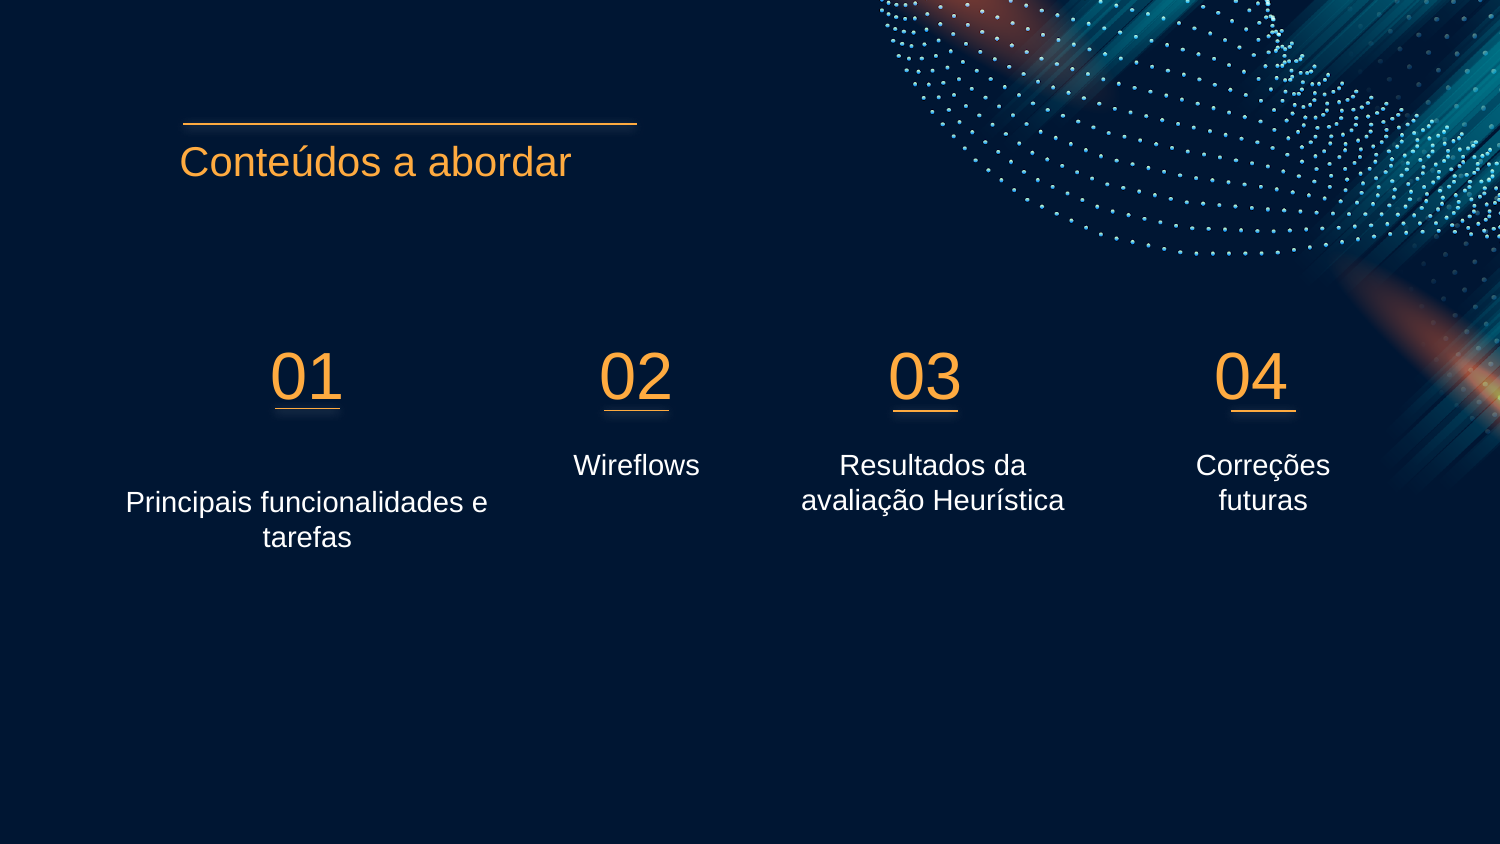

Conteúdos a abordar
01
02
03
04
Wireflows
Correções futuras
Principais funcionalidades e tarefas
Resultados da avaliação Heurística